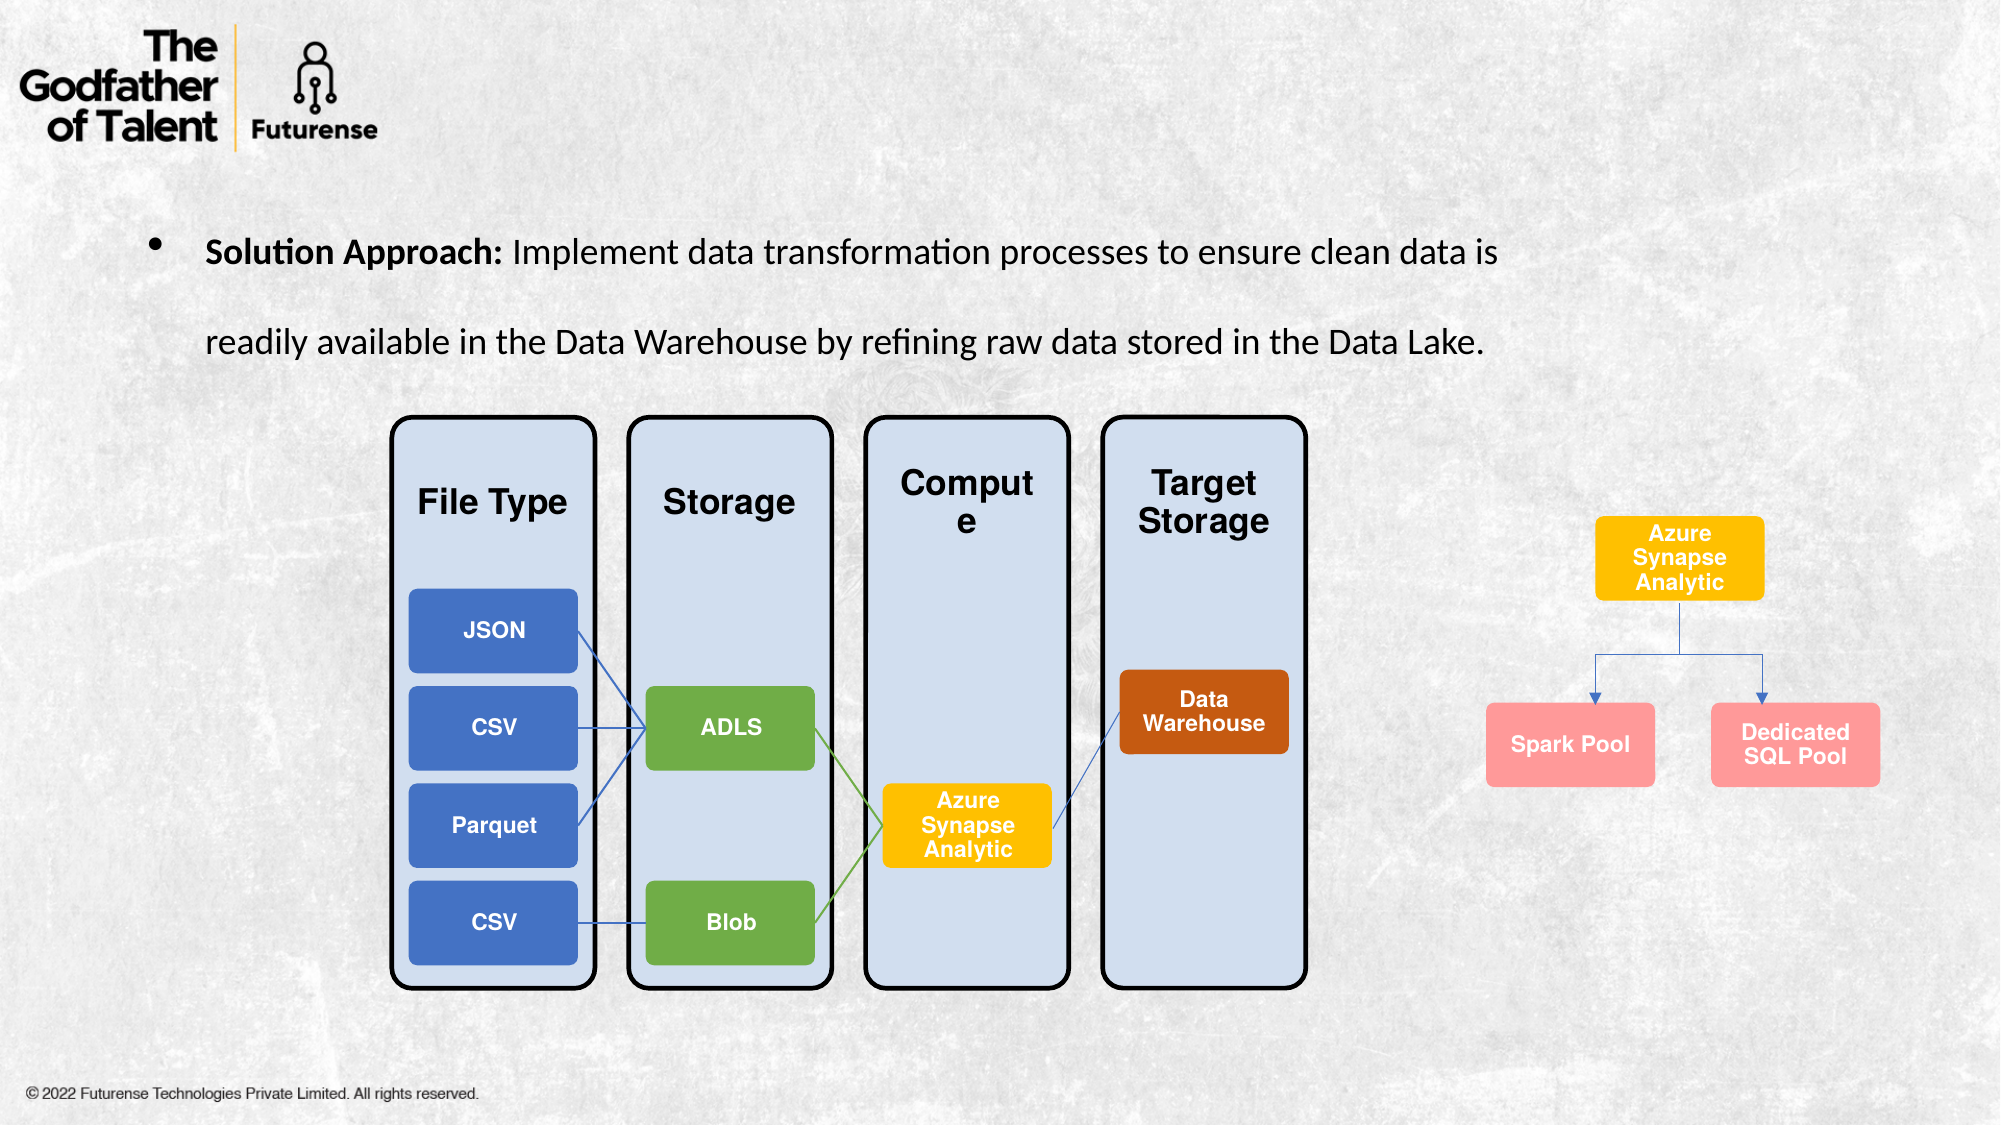

Solution Approach: Implement data transformation processes to ensure clean data is readily available in the Data Warehouse by refining raw data stored in the Data Lake.

Target Storage
File Type
Storage
Compute
Azure Synapse Analytic

ADLS

JSON

CSV

Parquet

Blob

CSV

Azure Synapse Analytic

Data Warehouse

Spark Pool

Dedicated SQL Pool